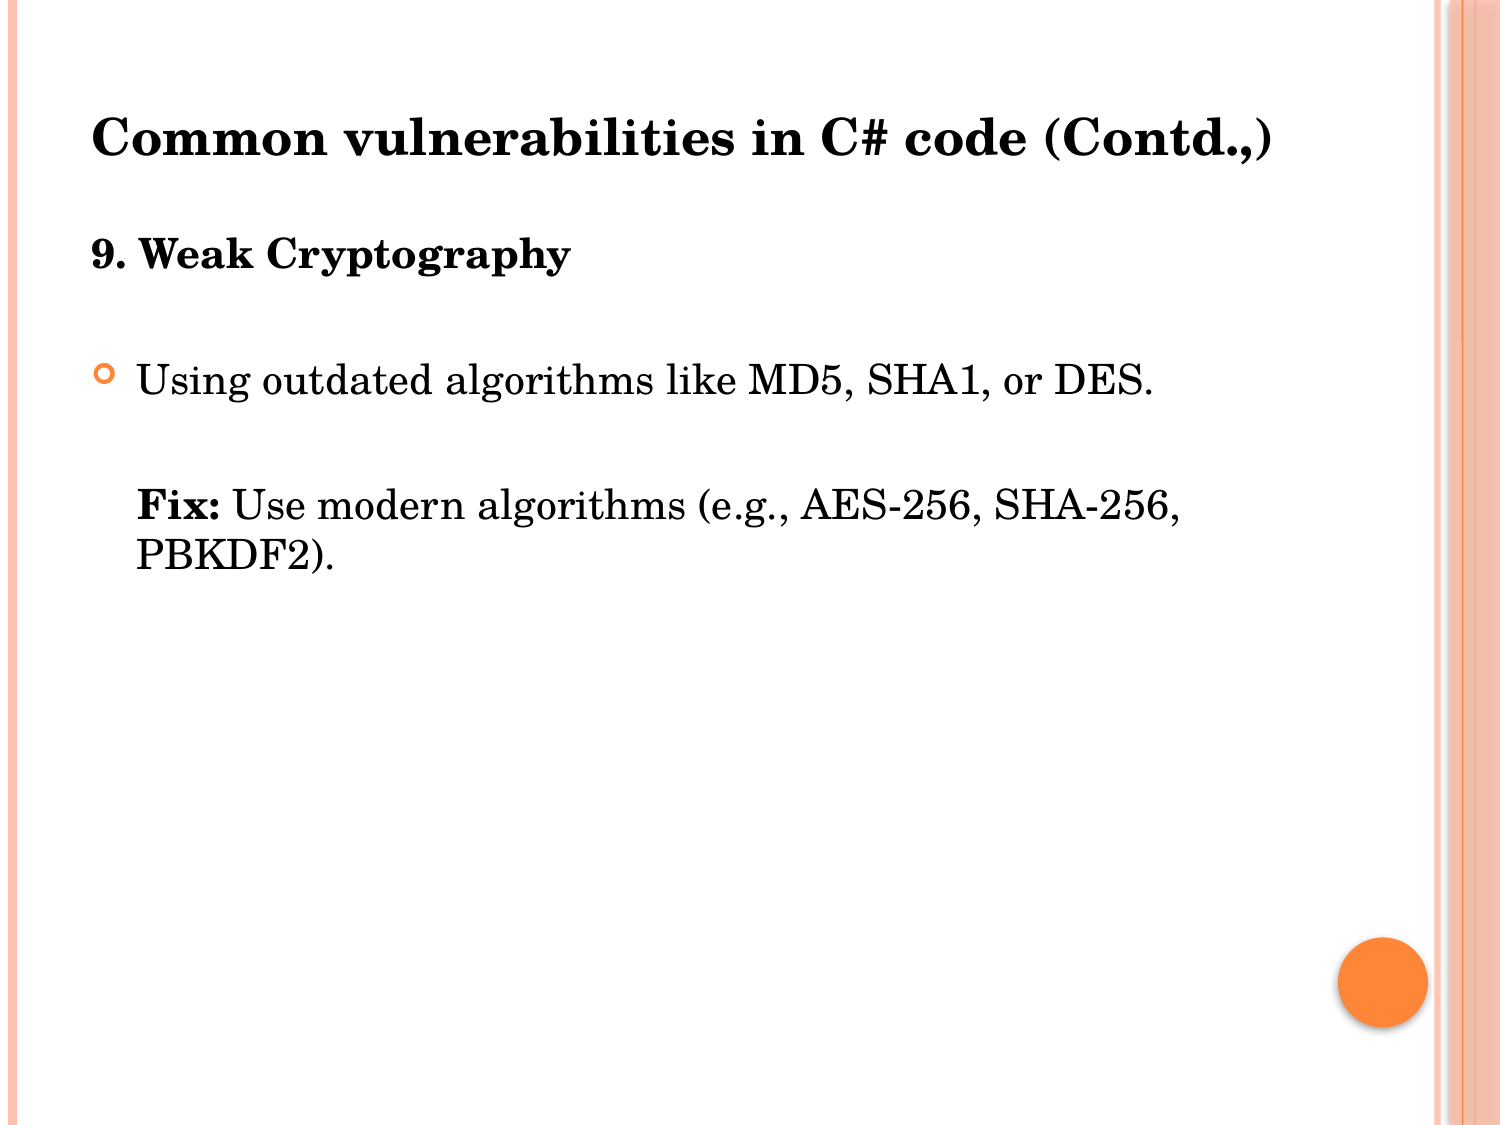

# Common vulnerabilities in C# code (Contd.,)
9. Weak Cryptography

Using outdated algorithms like MD5, SHA1, or DES.

    Fix: Use modern algorithms (e.g., AES-256, SHA-256, PBKDF2).